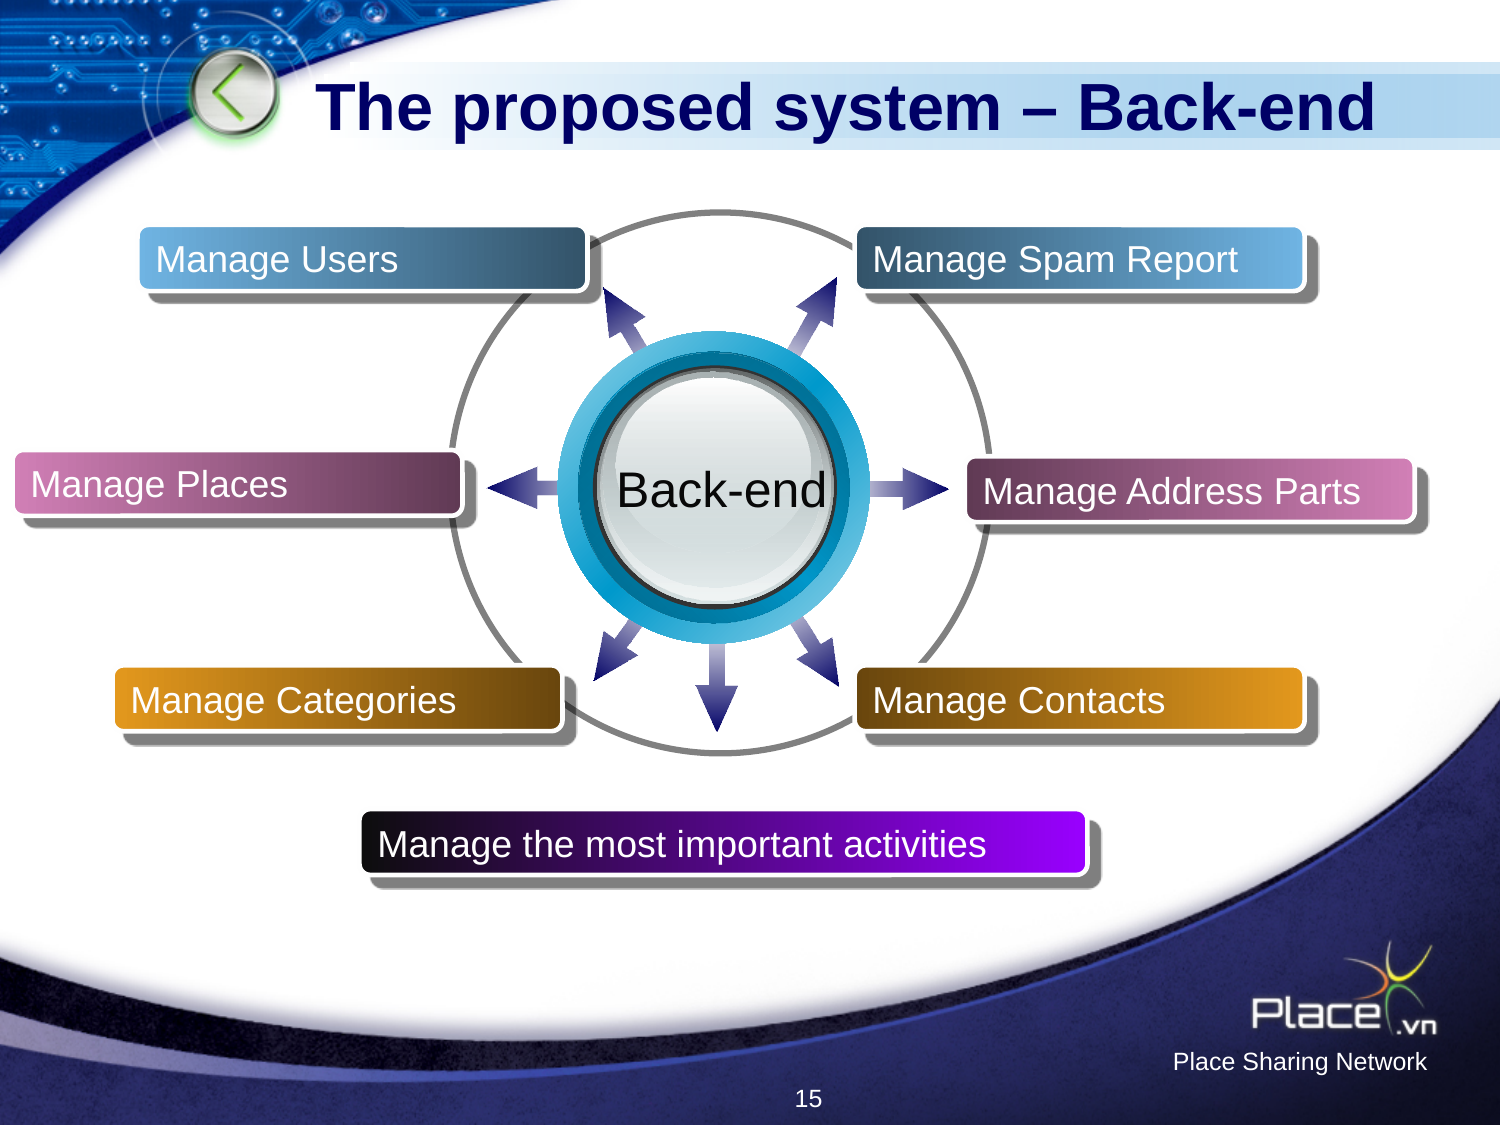

# The proposed system – Back-end

Manage Users
Manage Spam Report

Back-end
Manage Places
Manage Address Parts

Manage Categories
Manage Contacts
Manage the most important activities
Place Sharing Network
15